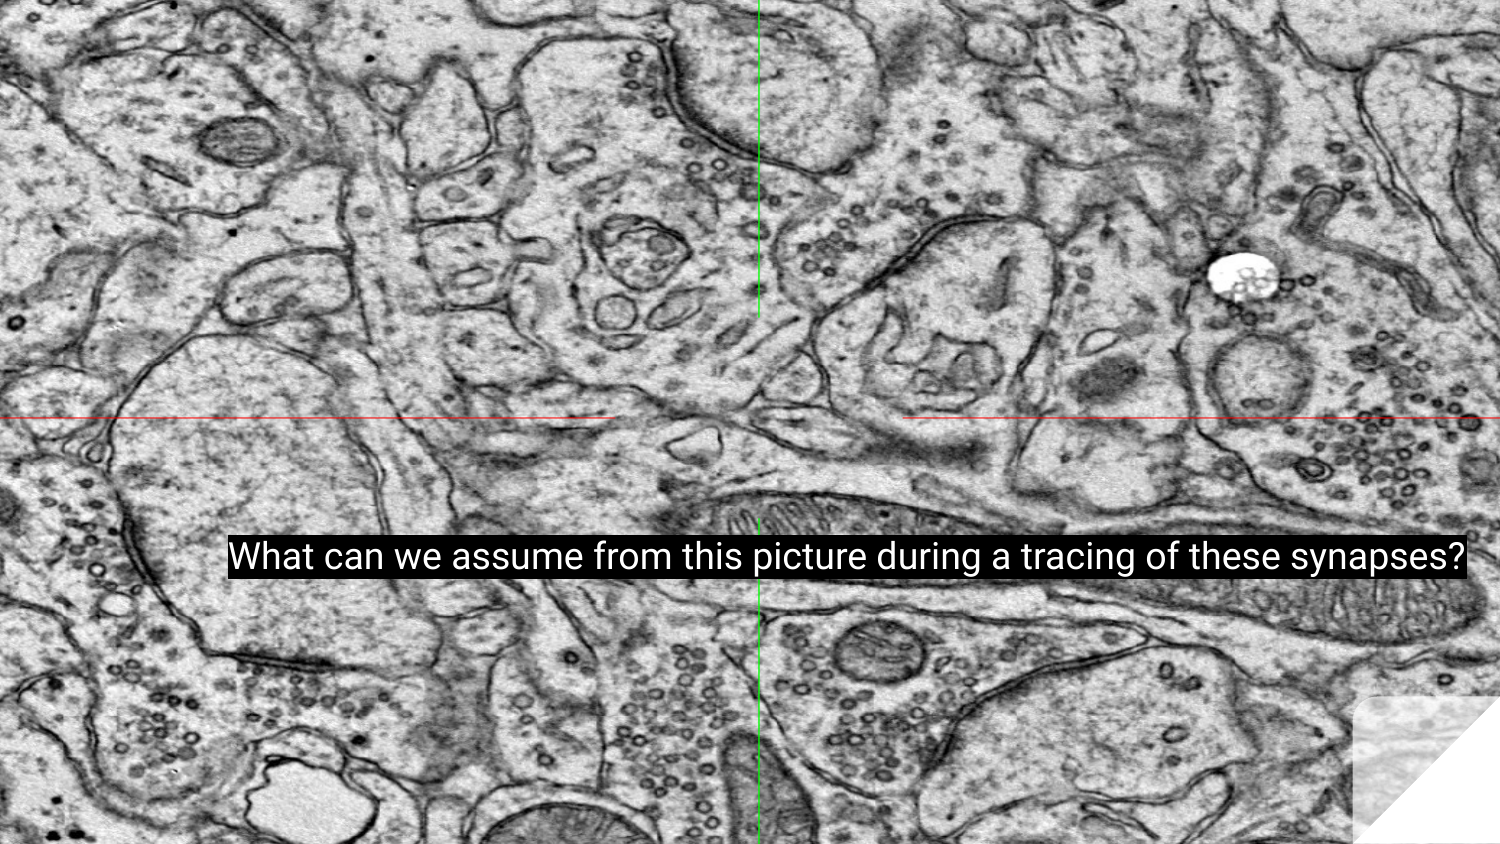

What can we assume from this picture during a tracing of these synapses?